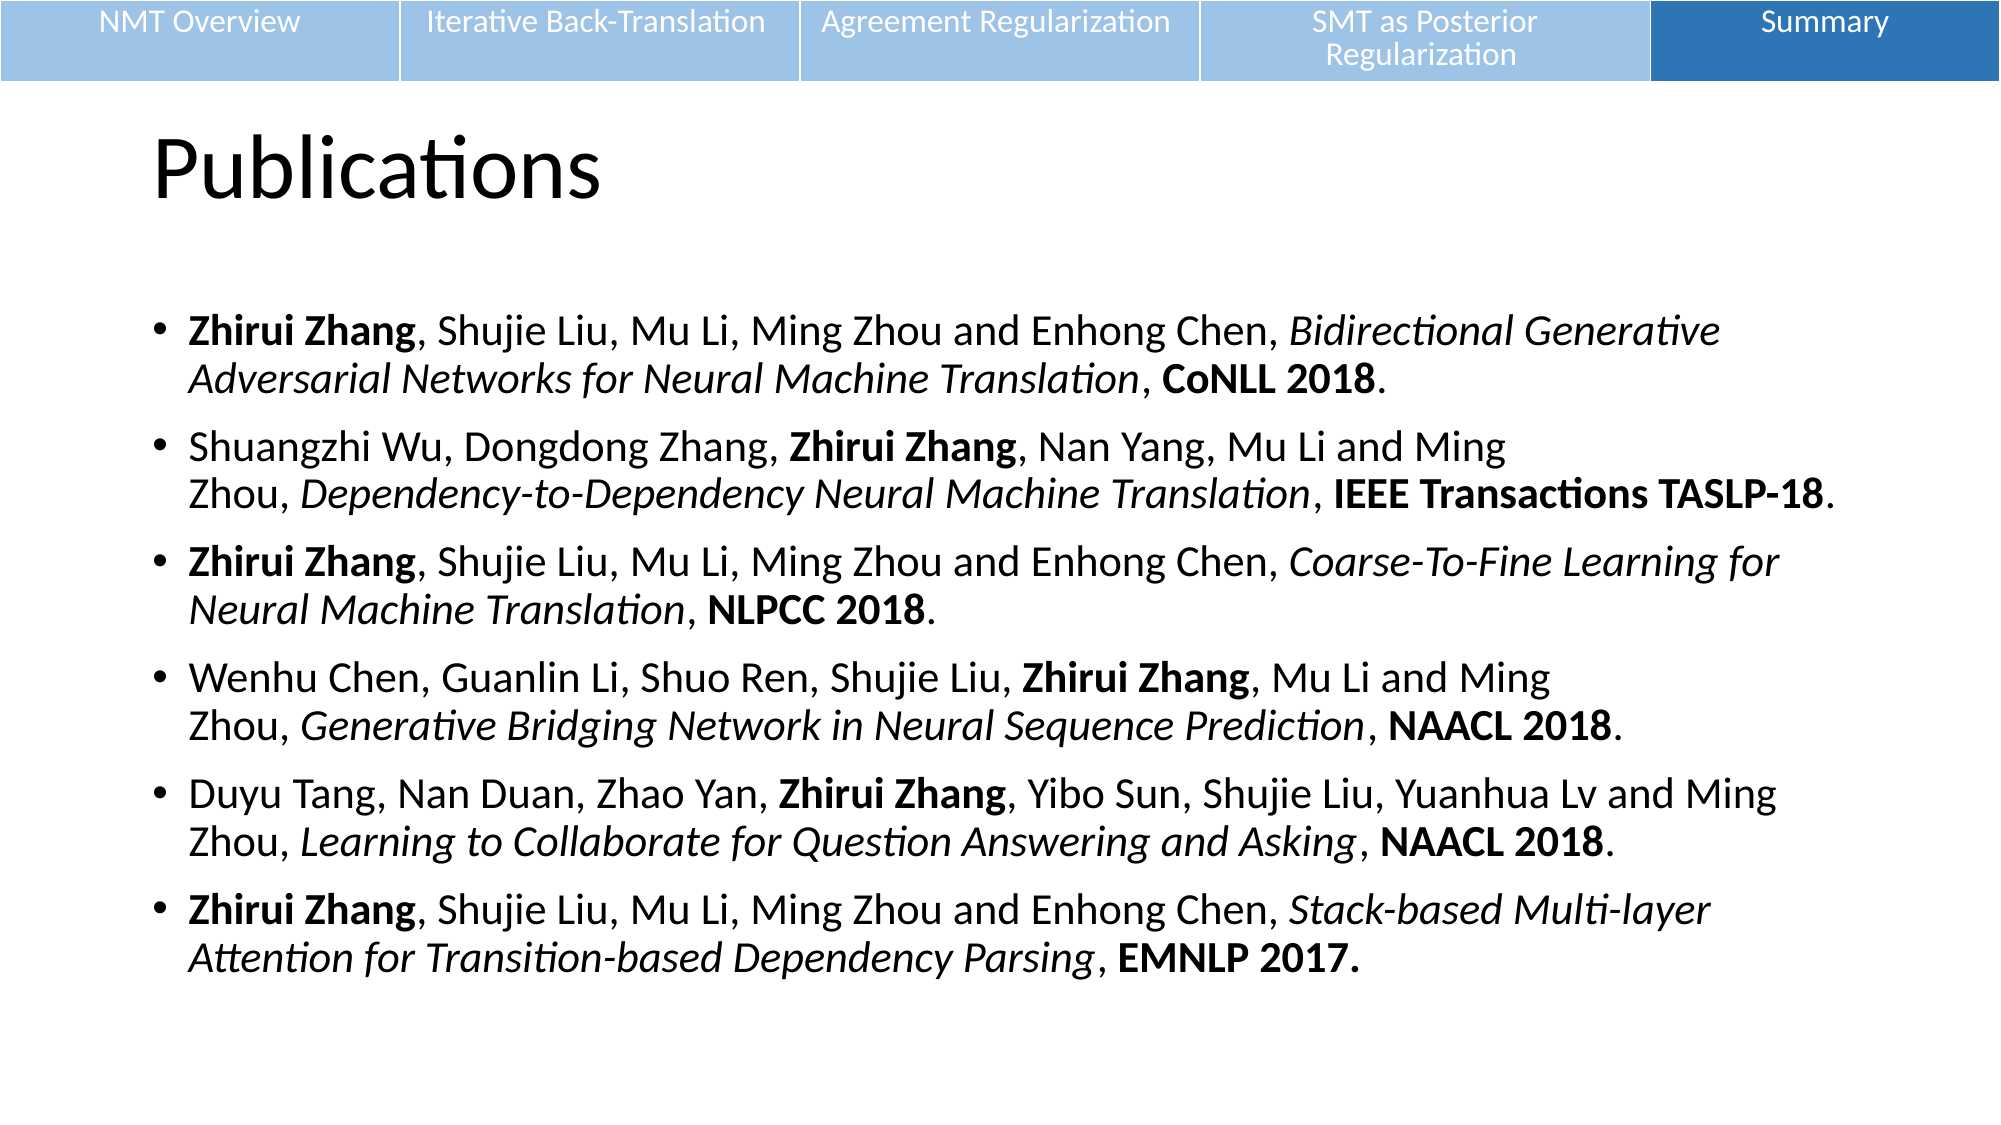

| NMT Overview | Iterative Back-Translation | Agreement Regularization | SMT as Posterior Regularization | Summary |
| --- | --- | --- | --- | --- |
# Publications
Zhirui Zhang, Shujie Liu, Mu Li, Ming Zhou and Enhong Chen, Bidirectional Generative Adversarial Networks for Neural Machine Translation, CoNLL 2018.
Shuangzhi Wu, Dongdong Zhang, Zhirui Zhang, Nan Yang, Mu Li and Ming Zhou, Dependency-to-Dependency Neural Machine Translation, IEEE Transactions TASLP-18.
Zhirui Zhang, Shujie Liu, Mu Li, Ming Zhou and Enhong Chen, Coarse-To-Fine Learning for Neural Machine Translation, NLPCC 2018.
Wenhu Chen, Guanlin Li, Shuo Ren, Shujie Liu, Zhirui Zhang, Mu Li and Ming Zhou, Generative Bridging Network in Neural Sequence Prediction, NAACL 2018.
Duyu Tang, Nan Duan, Zhao Yan, Zhirui Zhang, Yibo Sun, Shujie Liu, Yuanhua Lv and Ming Zhou, Learning to Collaborate for Question Answering and Asking, NAACL 2018.
Zhirui Zhang, Shujie Liu, Mu Li, Ming Zhou and Enhong Chen, Stack-based Multi-layer Attention for Transition-based Dependency Parsing, EMNLP 2017.